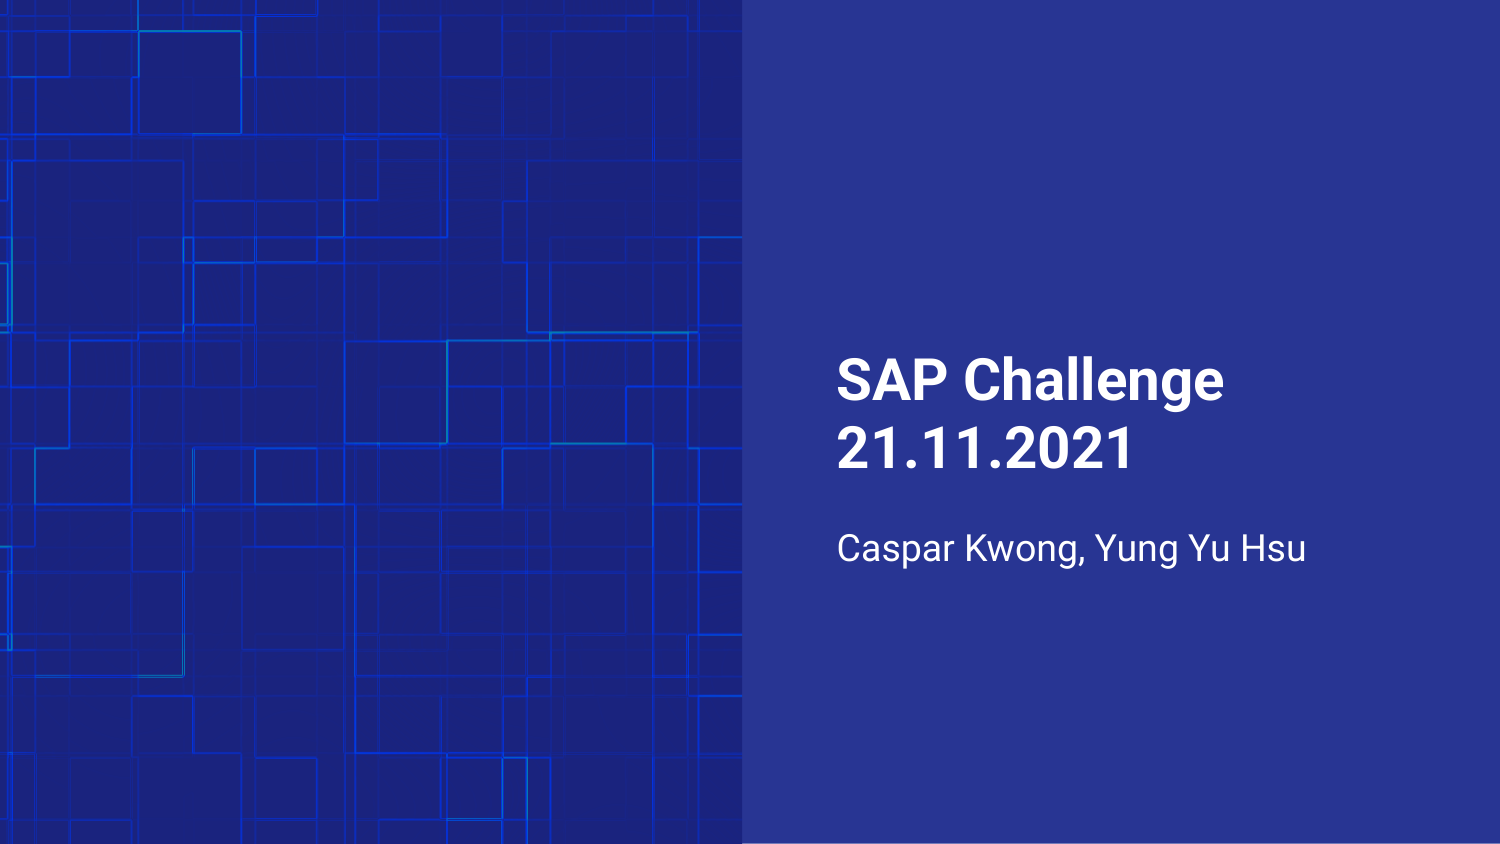

# SAP Challenge 21.11.2021
Caspar Kwong, Yung Yu Hsu